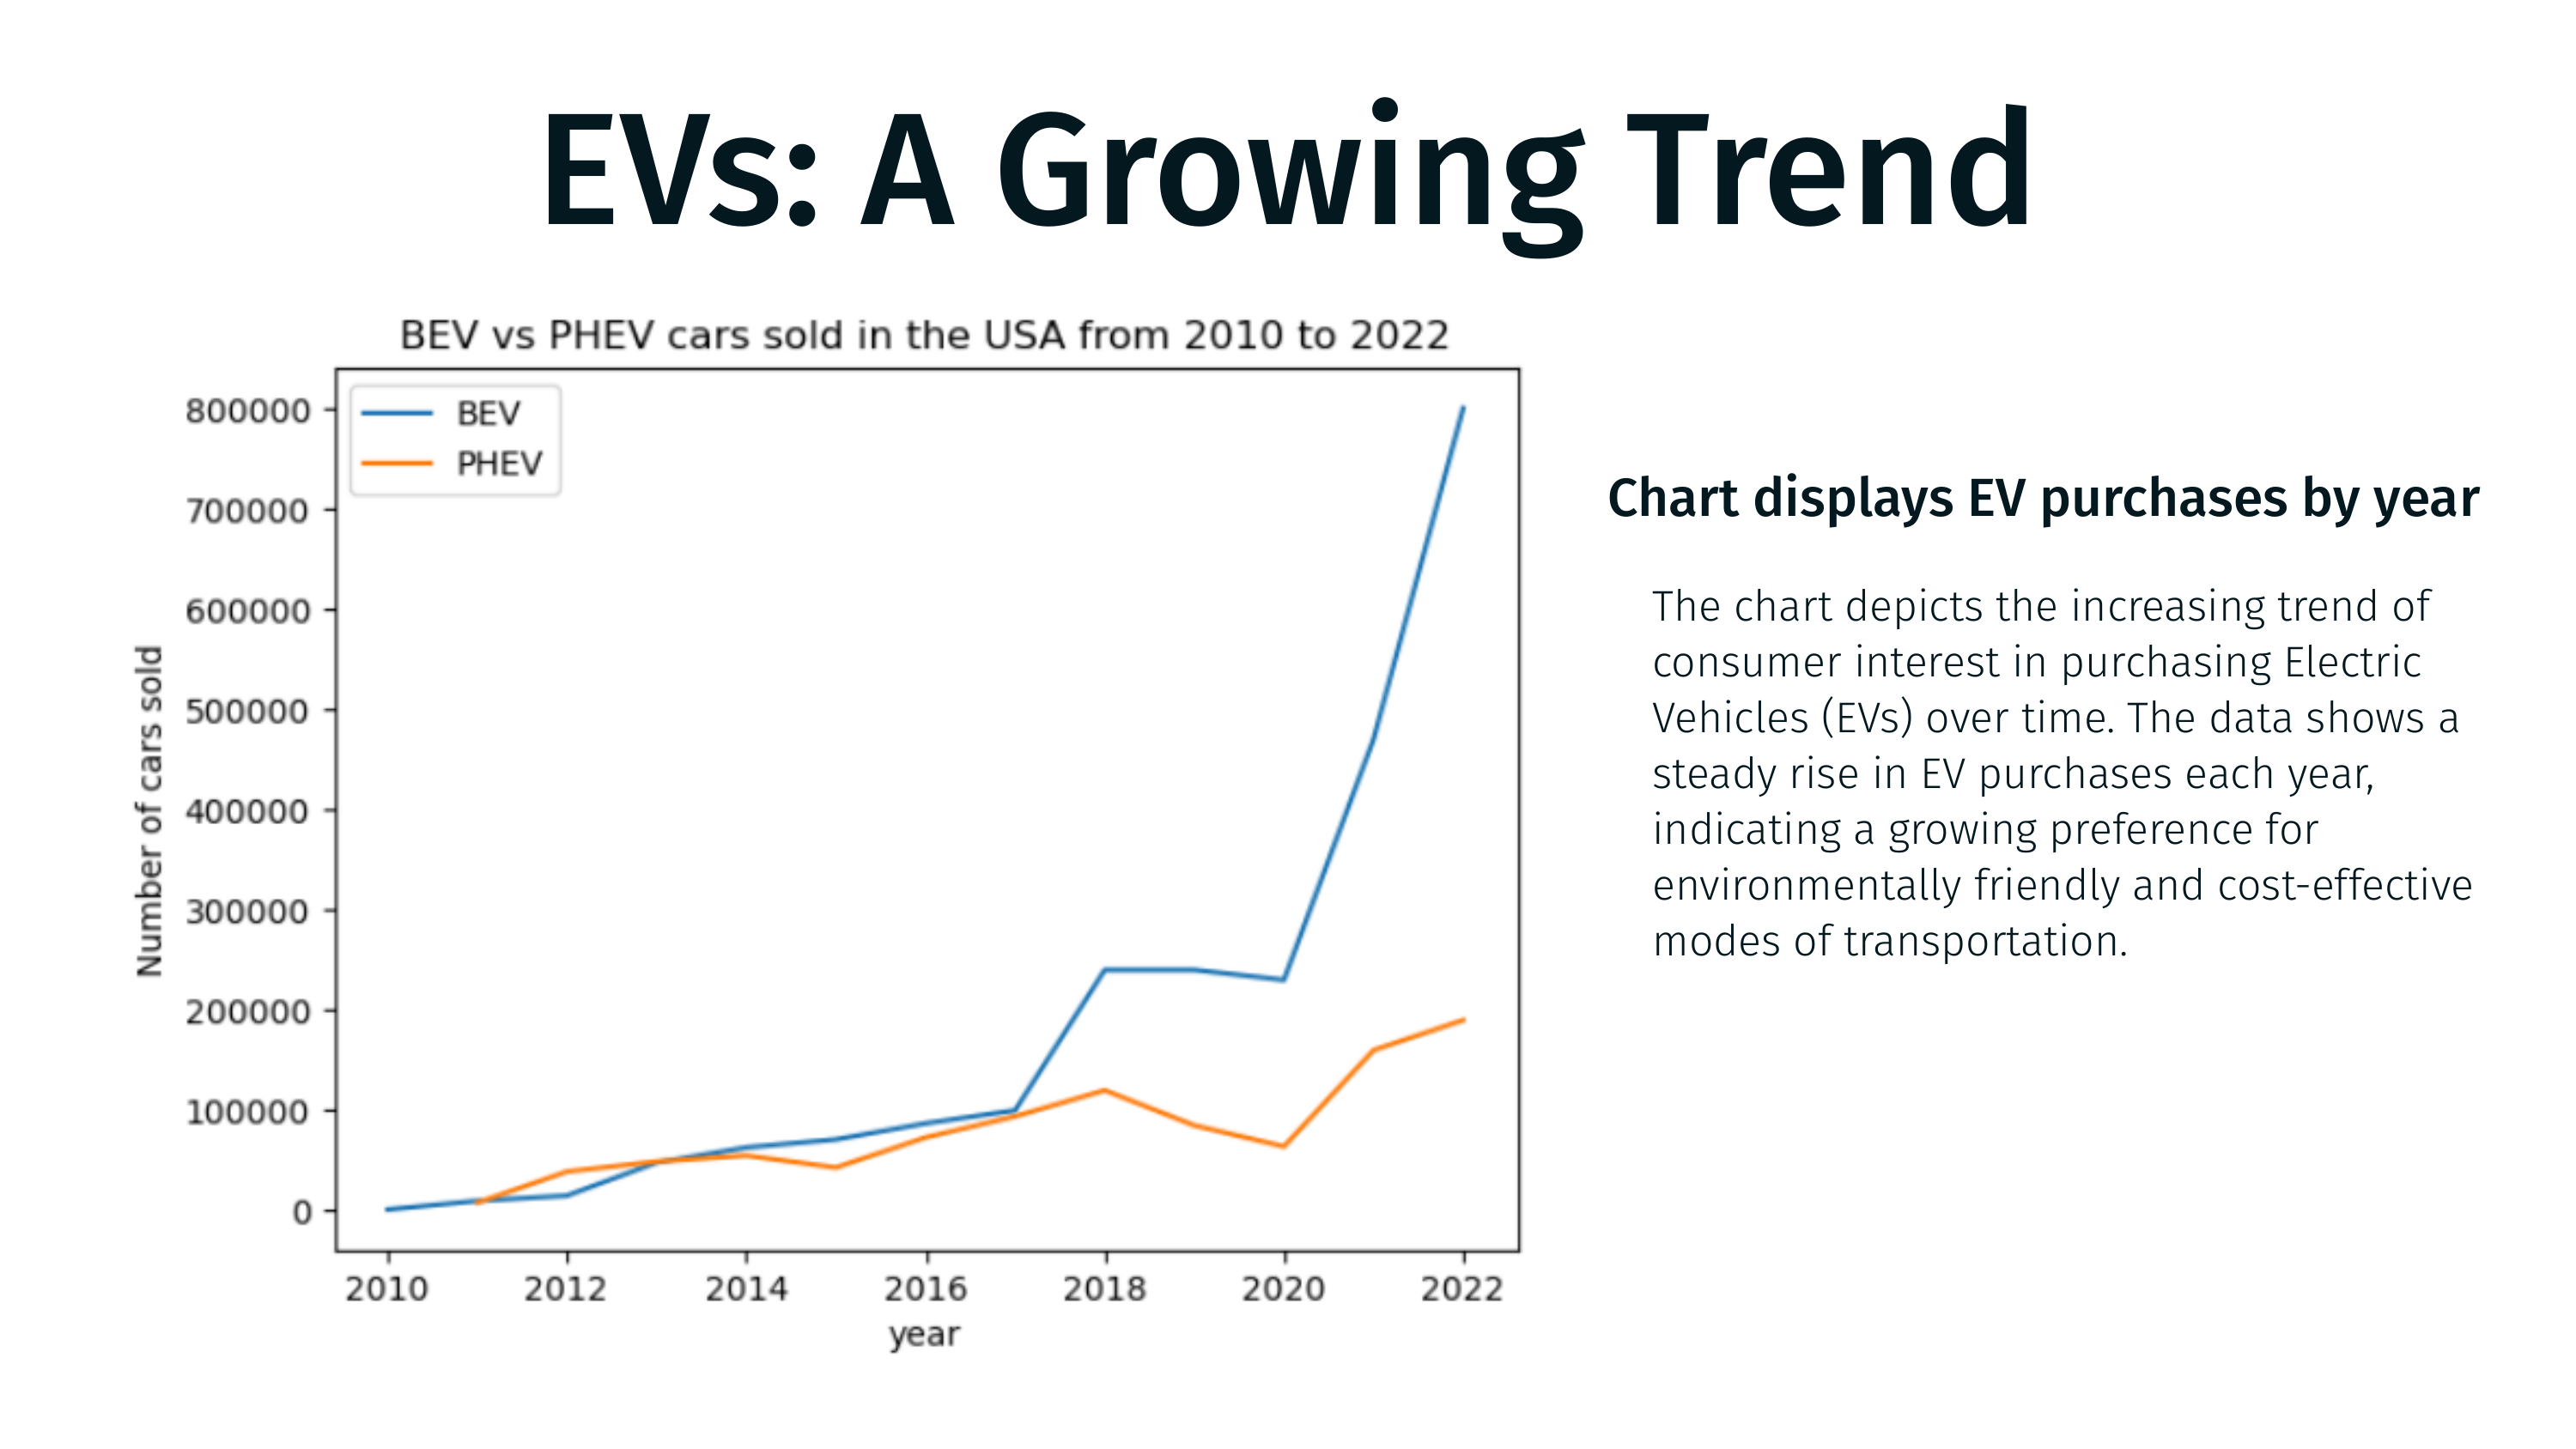

EVs: A Growing Trend

Chart displays EV purchases by year
The chart depicts the increasing trend of consumer interest in purchasing Electric Vehicles (EVs) over time. The data shows a steady rise in EV purchases each year, indicating a growing preference for environmentally friendly and cost-effective modes of transportation.